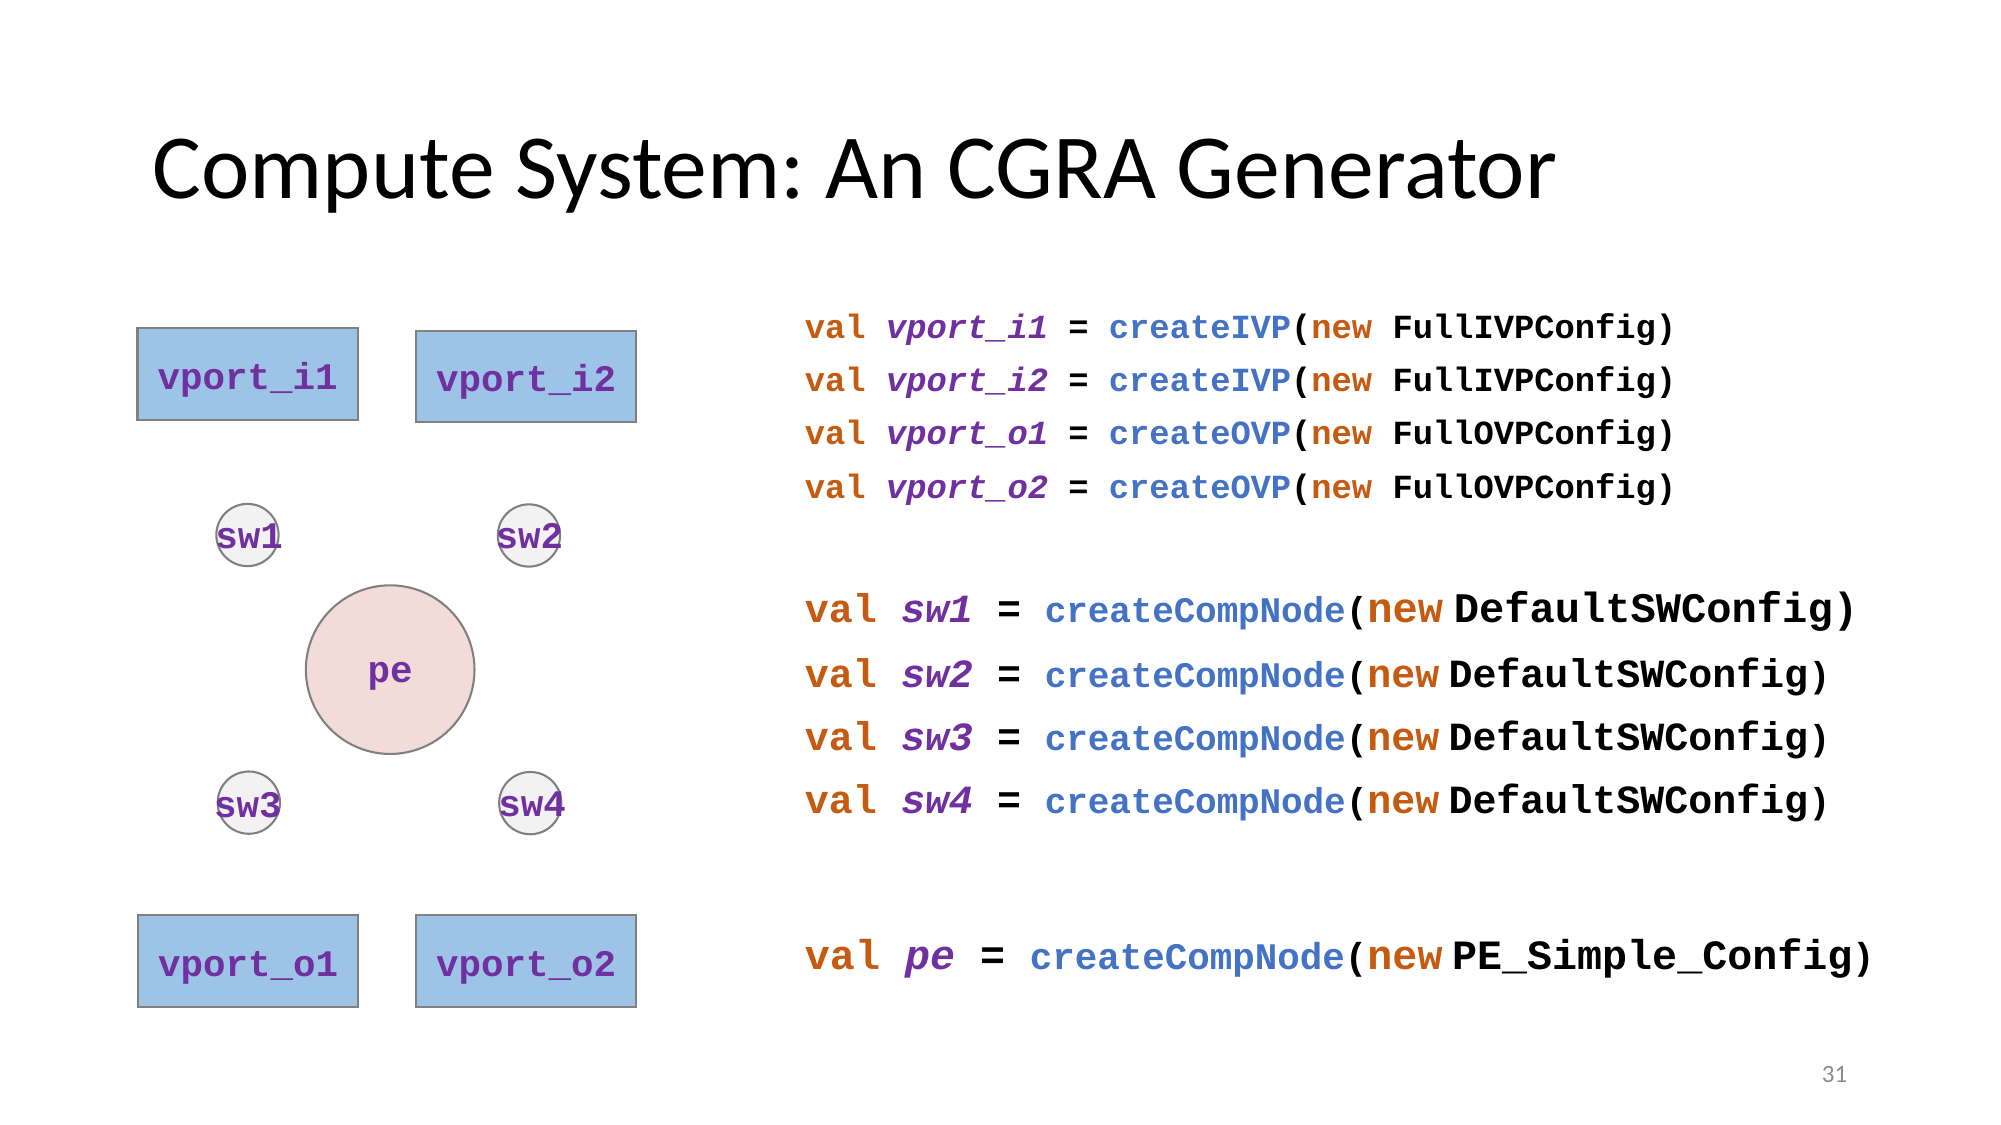

# Compute System: An CGRA Generator
val vport_i1 = createIVP(new FullIVPConfig)
val vport_i2 = createIVP(new FullIVPConfig)
val vport_o1 = createOVP(new FullOVPConfig)
val vport_o2 = createOVP(new FullOVPConfig)

vport_i1
vport_i2
sw2

sw1

val sw1 = createCompNode(new DefaultSWConfig)
val sw2 = createCompNode(new DefaultSWConfig)
val sw3 = createCompNode(new DefaultSWConfig)
val sw4 = createCompNode(new DefaultSWConfig)

pe
sw4

sw3
vport_o1
vport_o2
val pe = createCompNode(new PE_Simple_Config)
31